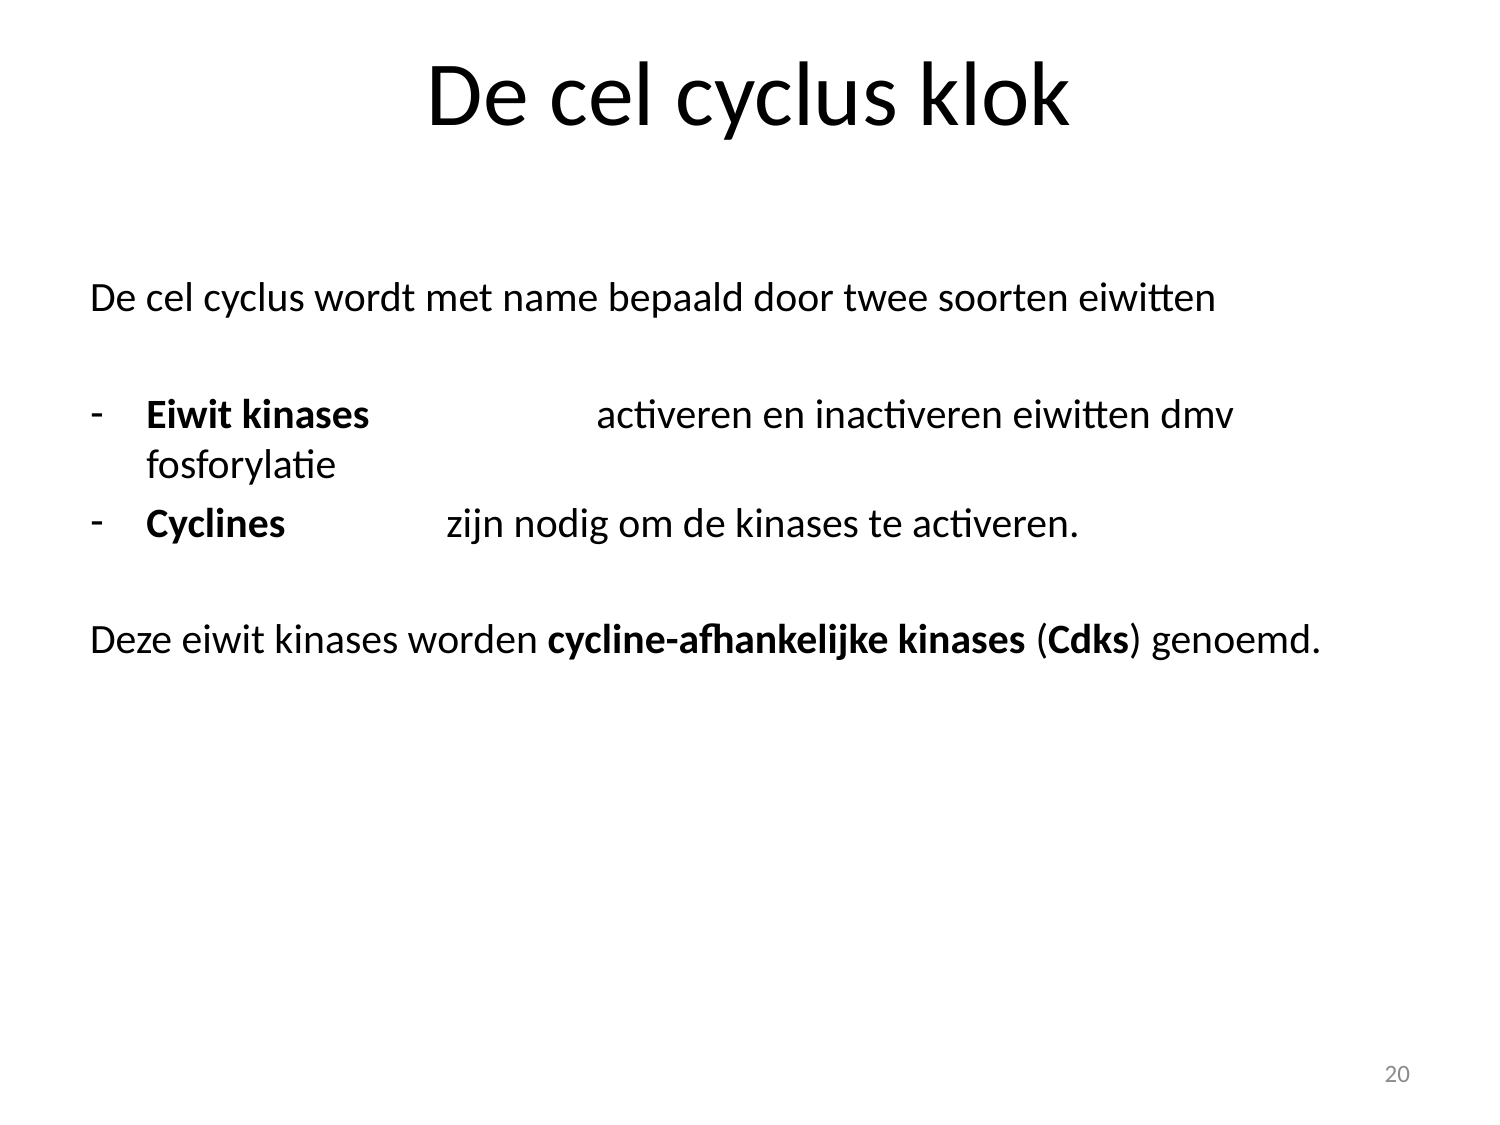

# De cel cyclus klok
De cel cyclus wordt met name bepaald door twee soorten eiwitten

Eiwit kinases		activeren en inactiveren eiwitten dmv fosforylatie
Cyclines		zijn nodig om de kinases te activeren.

Deze eiwit kinases worden cycline-afhankelijke kinases (Cdks) genoemd.

20